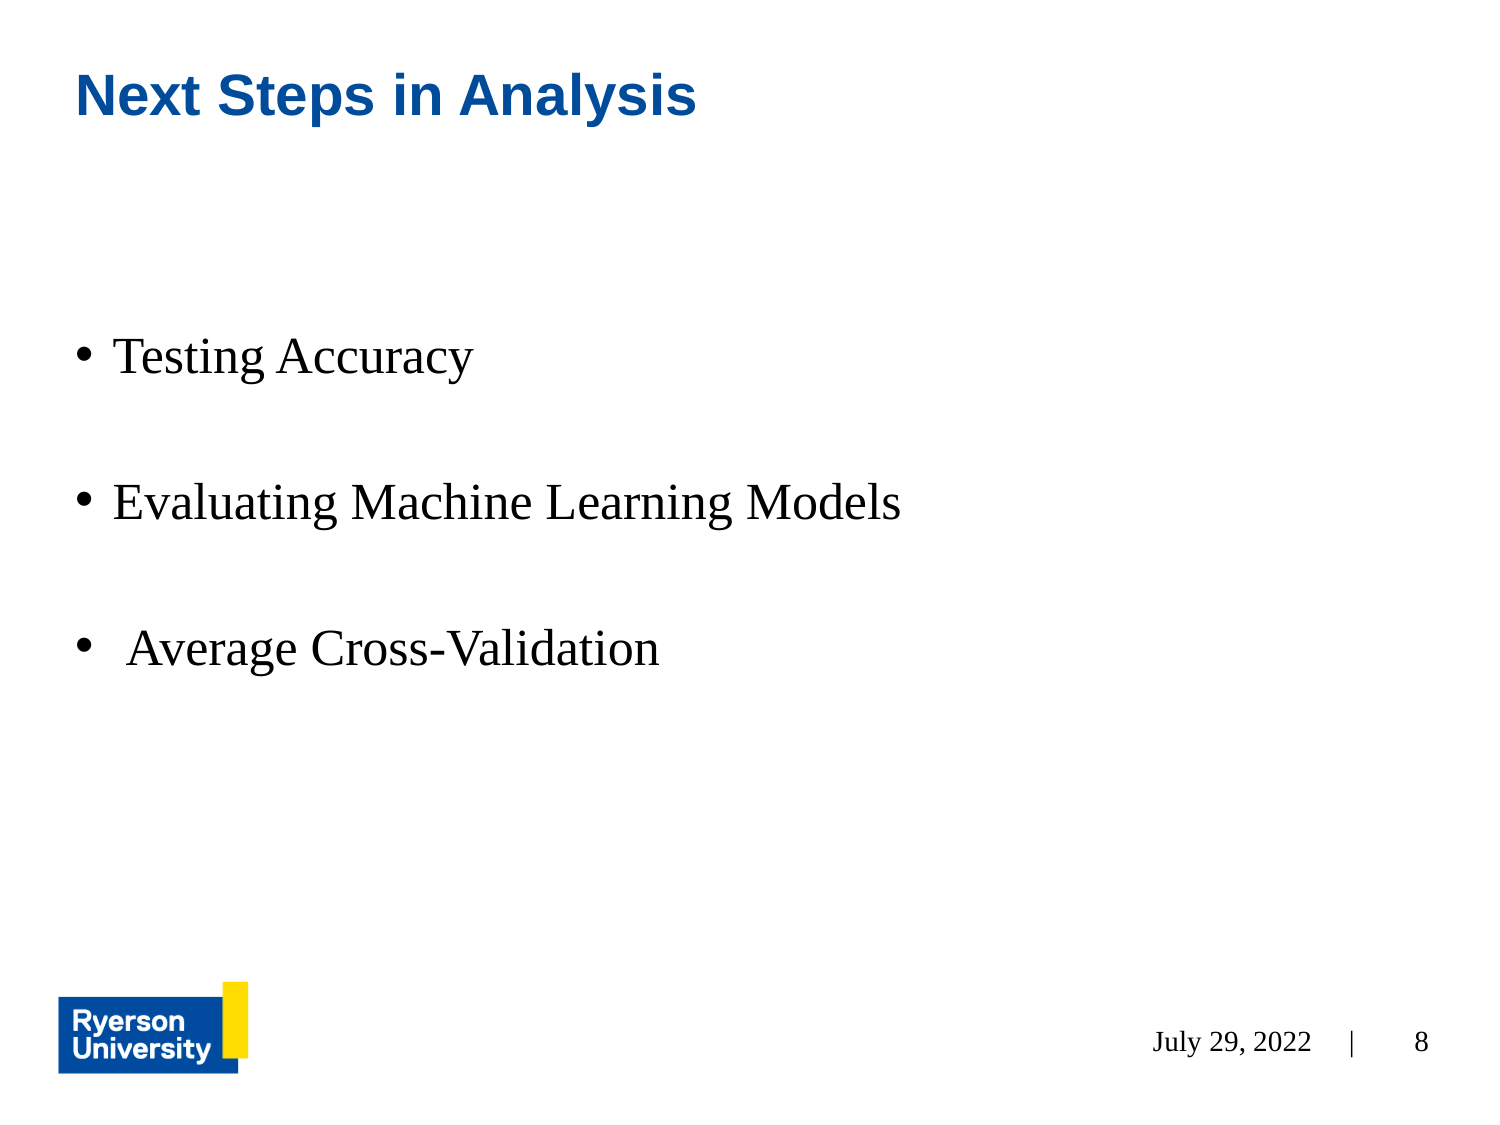

# Next Steps in Analysis

Testing Accuracy

Evaluating Machine Learning Models

 Average Cross-Validation

July 29, 2022     |
8